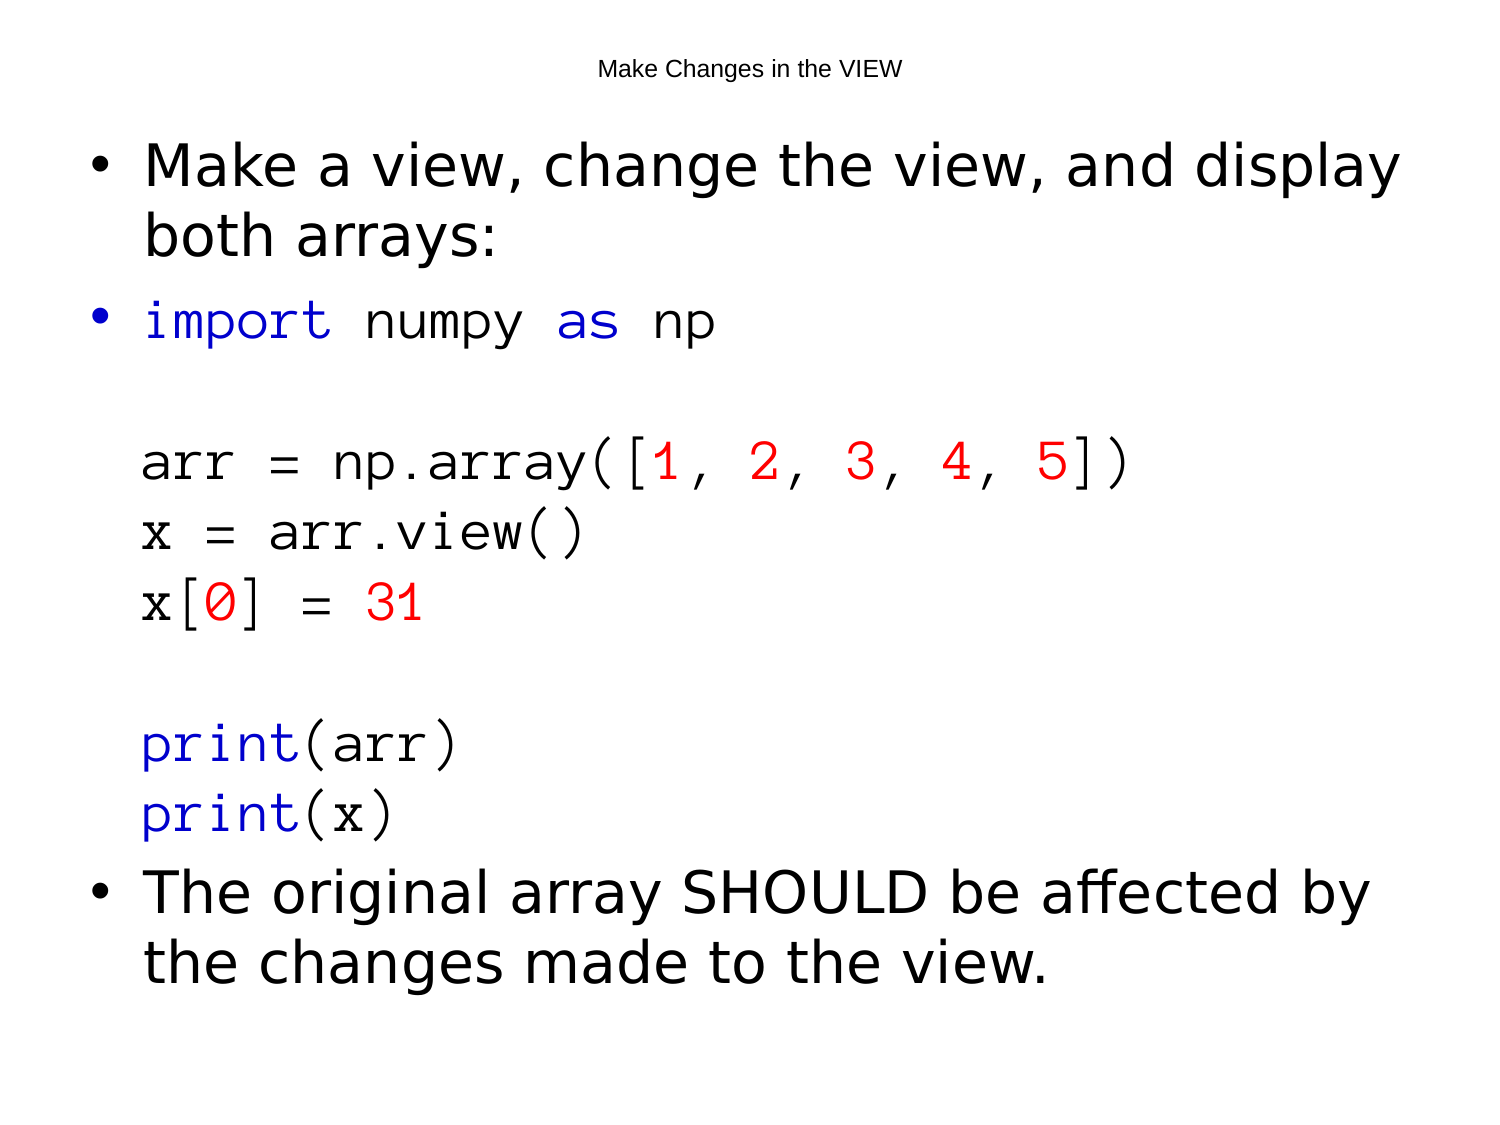

# Make Changes in the VIEW
Make a view, change the view, and display both arrays:
import numpy as np
arr = np.array([1, 2, 3, 4, 5])
x = arr.view()
x[0] = 31
print(arr)
print(x)
The original array SHOULD be affected by the changes made to the view.